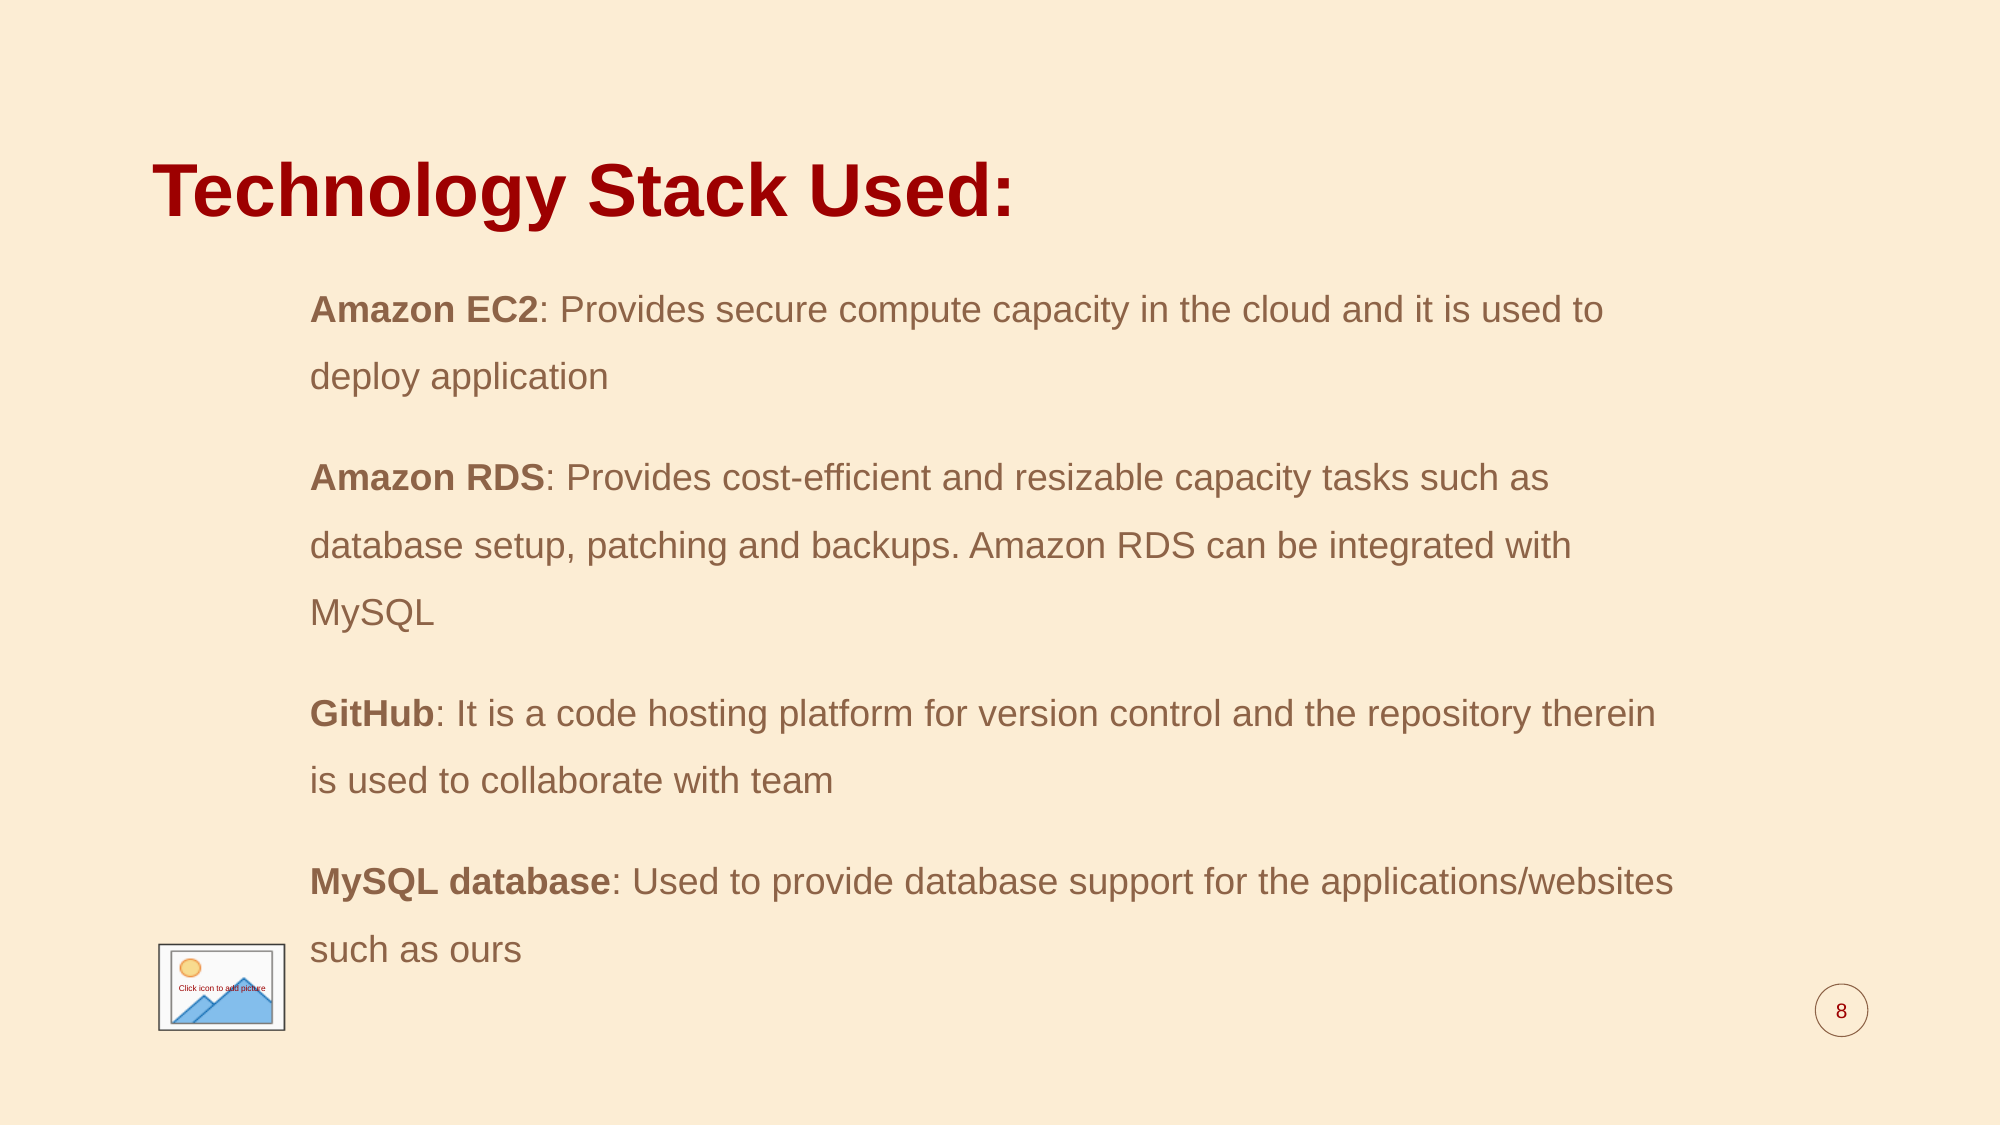

# Technology Stack Used:
Amazon EC2: Provides secure compute capacity in the cloud and it is used to deploy application
Amazon RDS: Provides cost-efficient and resizable capacity tasks such as database setup, patching and backups. Amazon RDS can be integrated with MySQL
GitHub: It is a code hosting platform for version control and the repository therein is used to collaborate with team
MySQL database: Used to provide database support for the applications/websites such as ours

8